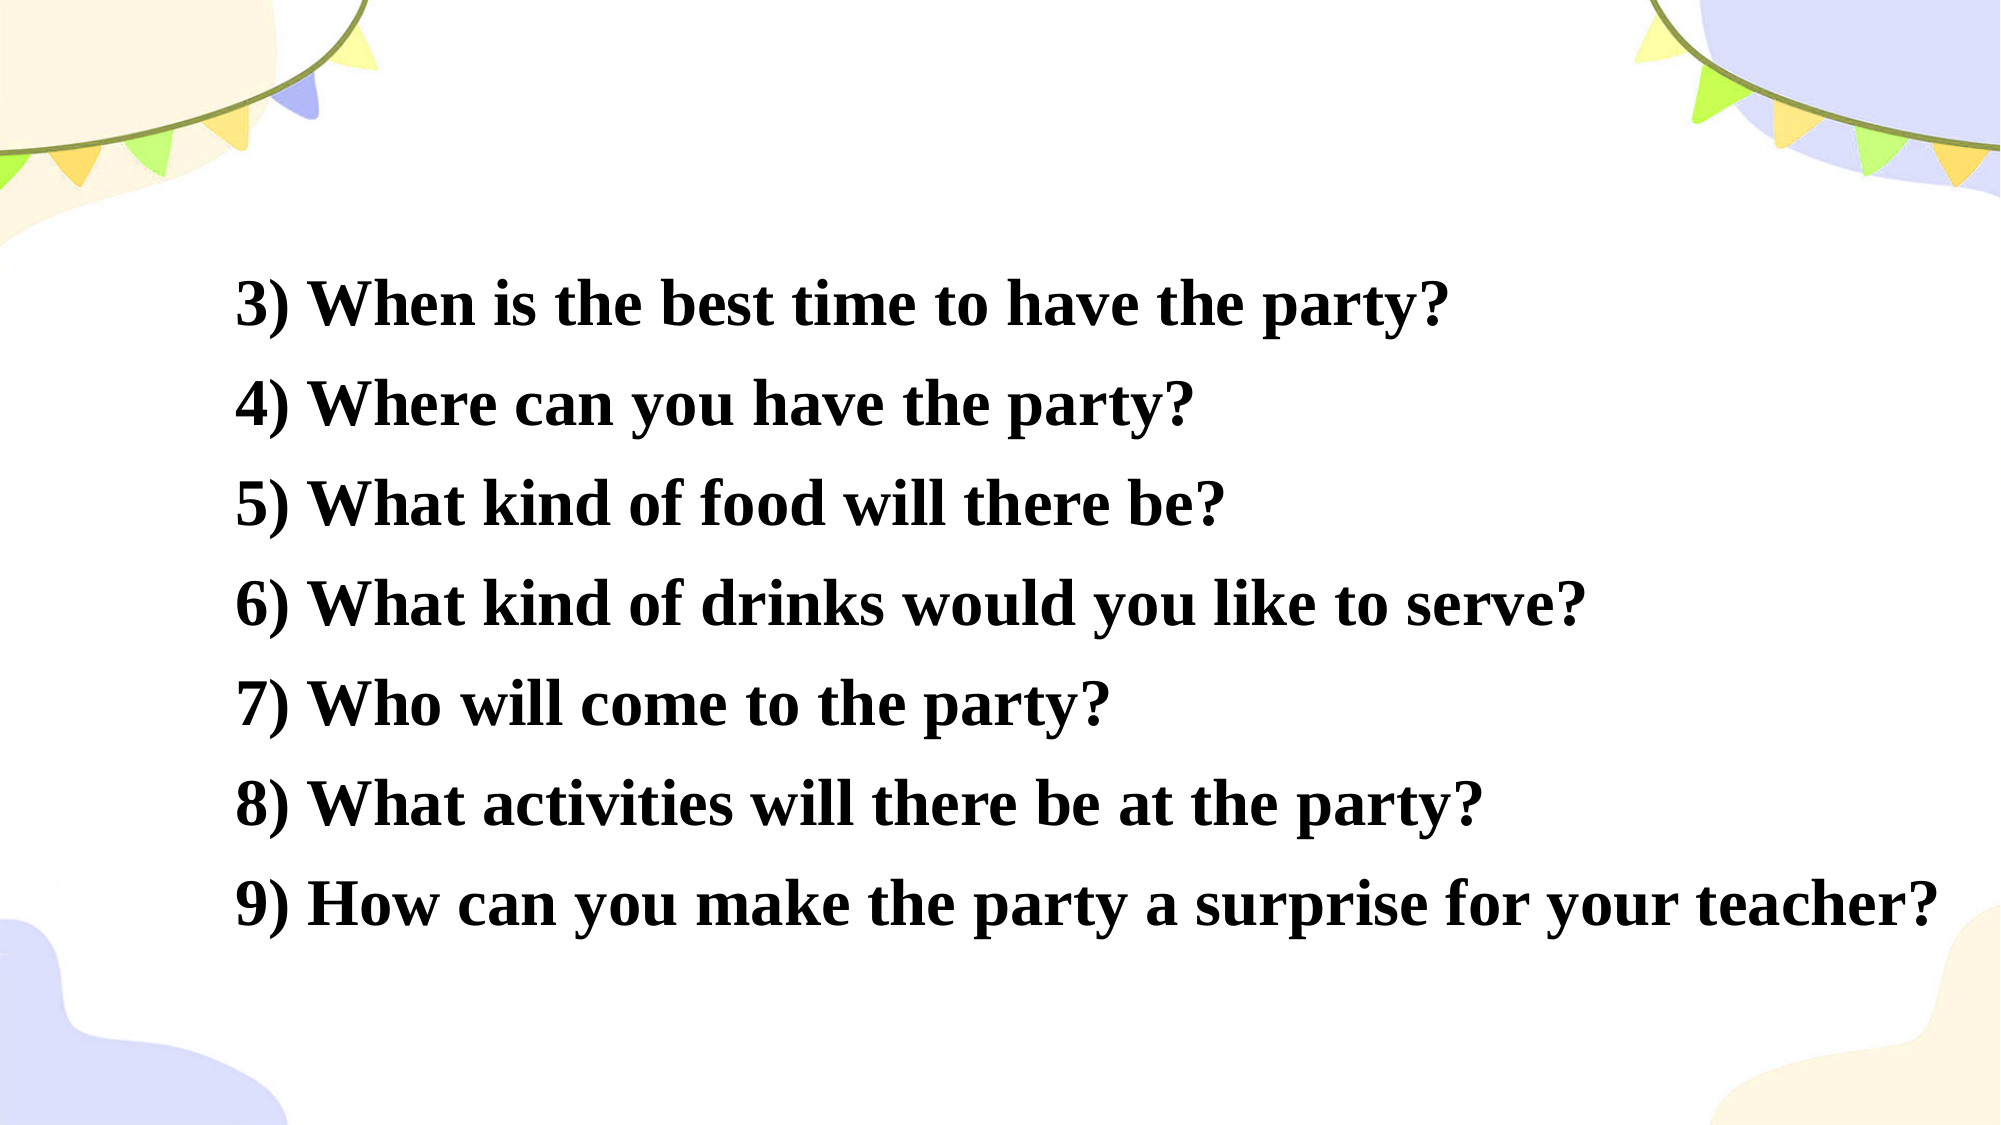

3) When is the best time to have the party?
4) Where can you have the party?
5) What kind of food will there be?
6) What kind of drinks would you like to serve?
7) Who will come to the party?
8) What activities will there be at the party?
9) How can you make the party a surprise for your teacher?